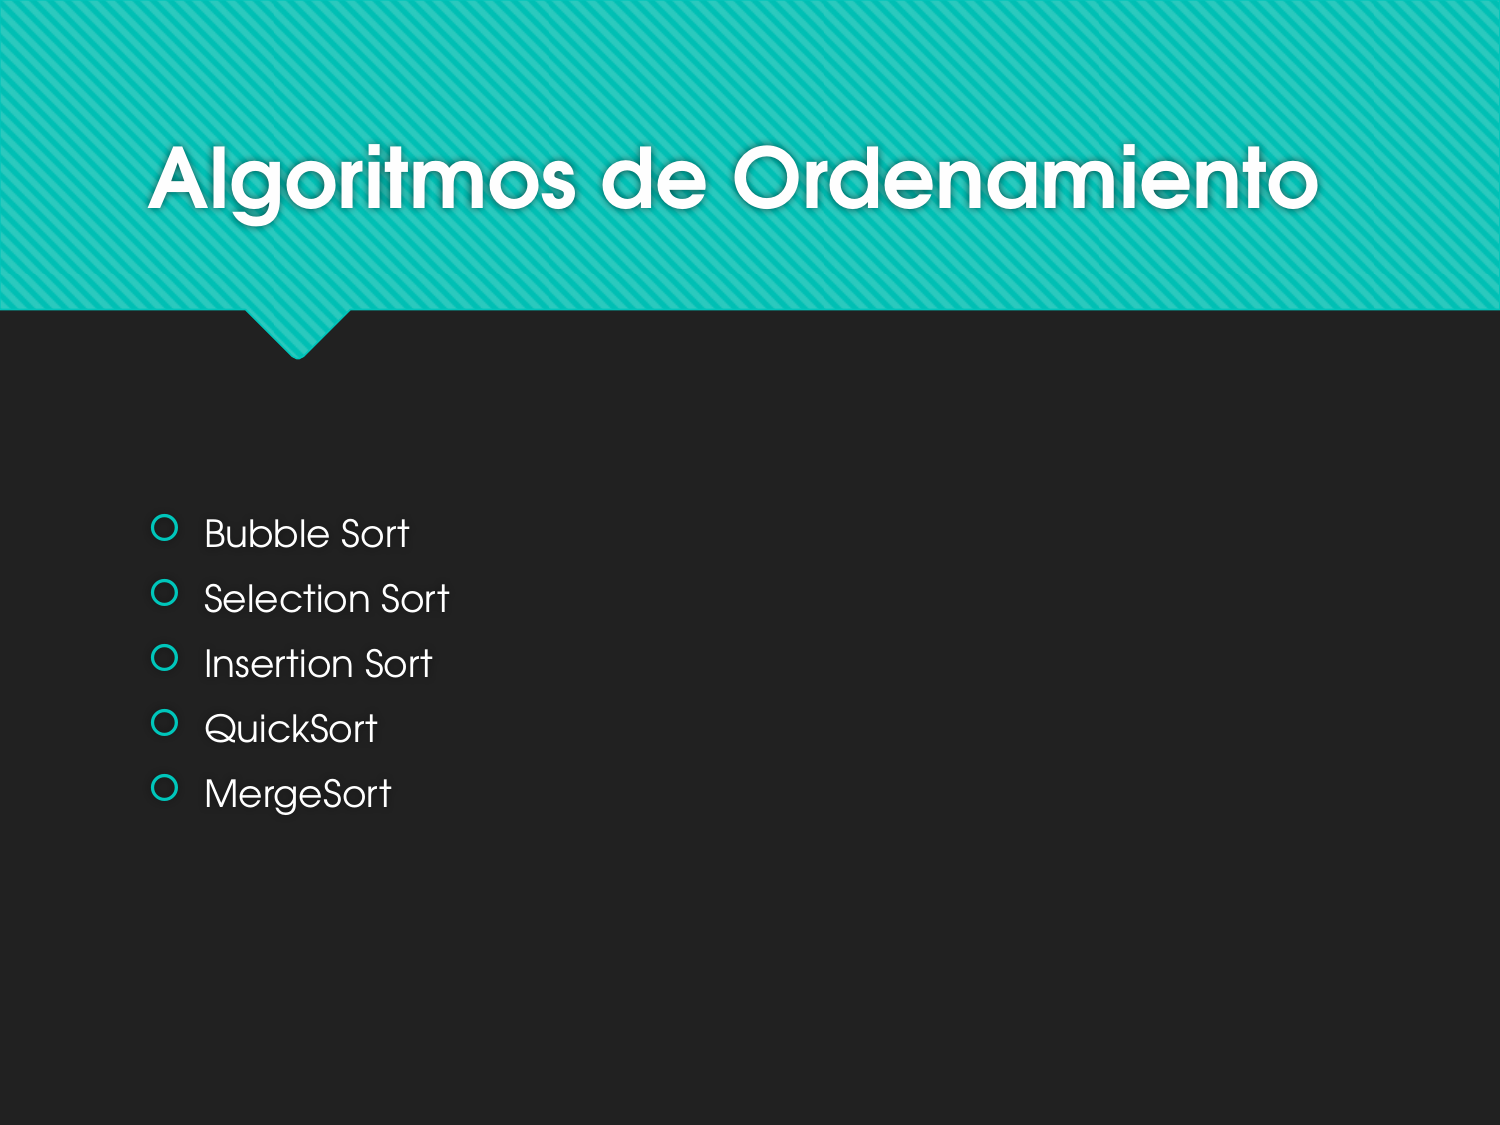

# Algoritmos de Ordenamiento
Bubble Sort
Selection Sort
Insertion Sort
QuickSort
MergeSort